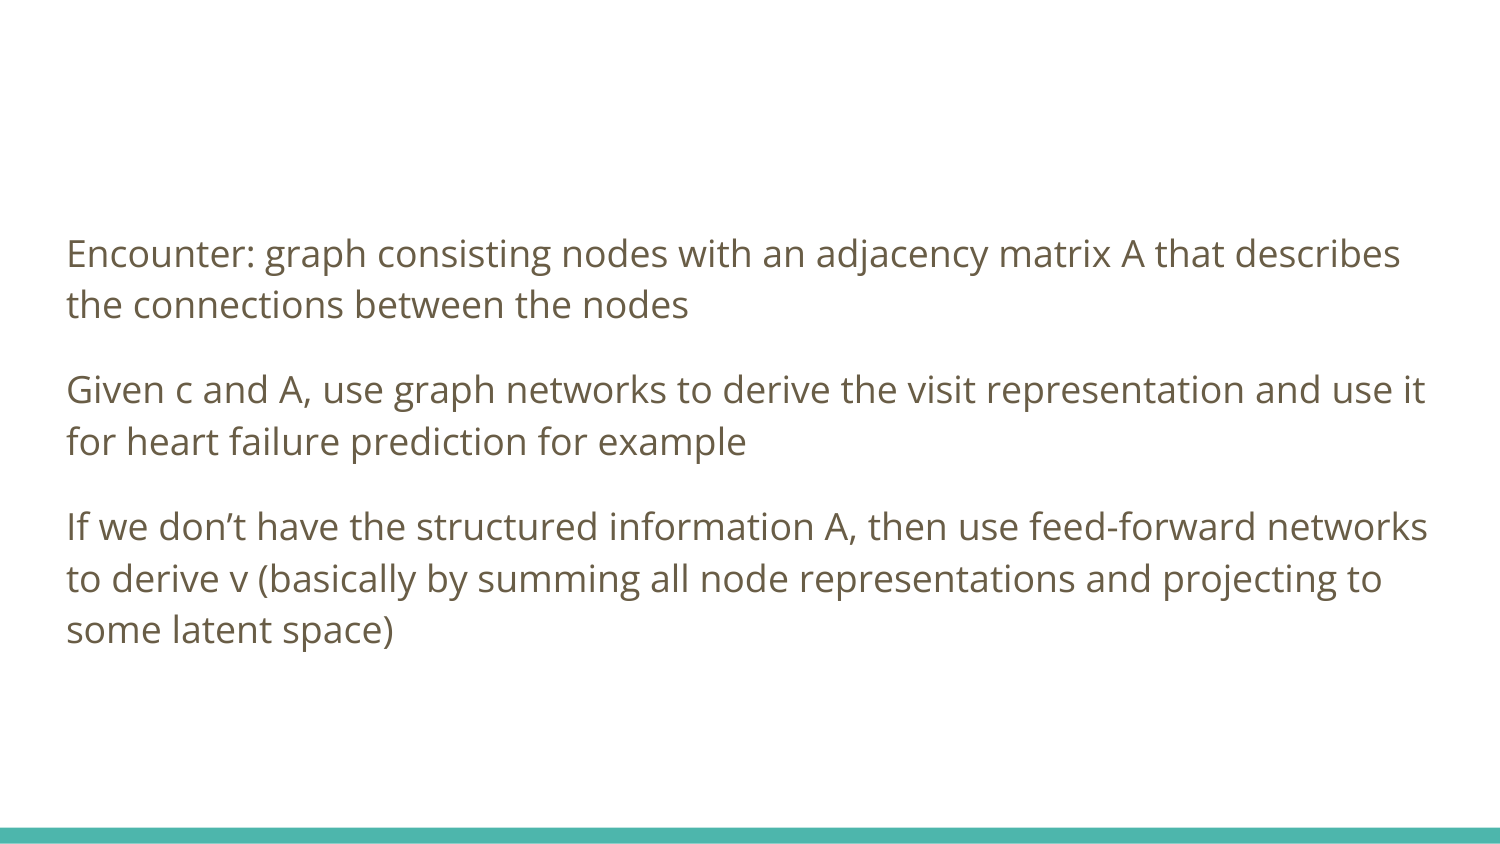

#
Encounter: graph consisting nodes with an adjacency matrix A that describes the connections between the nodes
Given c and A, use graph networks to derive the visit representation and use it for heart failure prediction for example
If we don’t have the structured information A, then use feed-forward networks to derive v (basically by summing all node representations and projecting to some latent space)